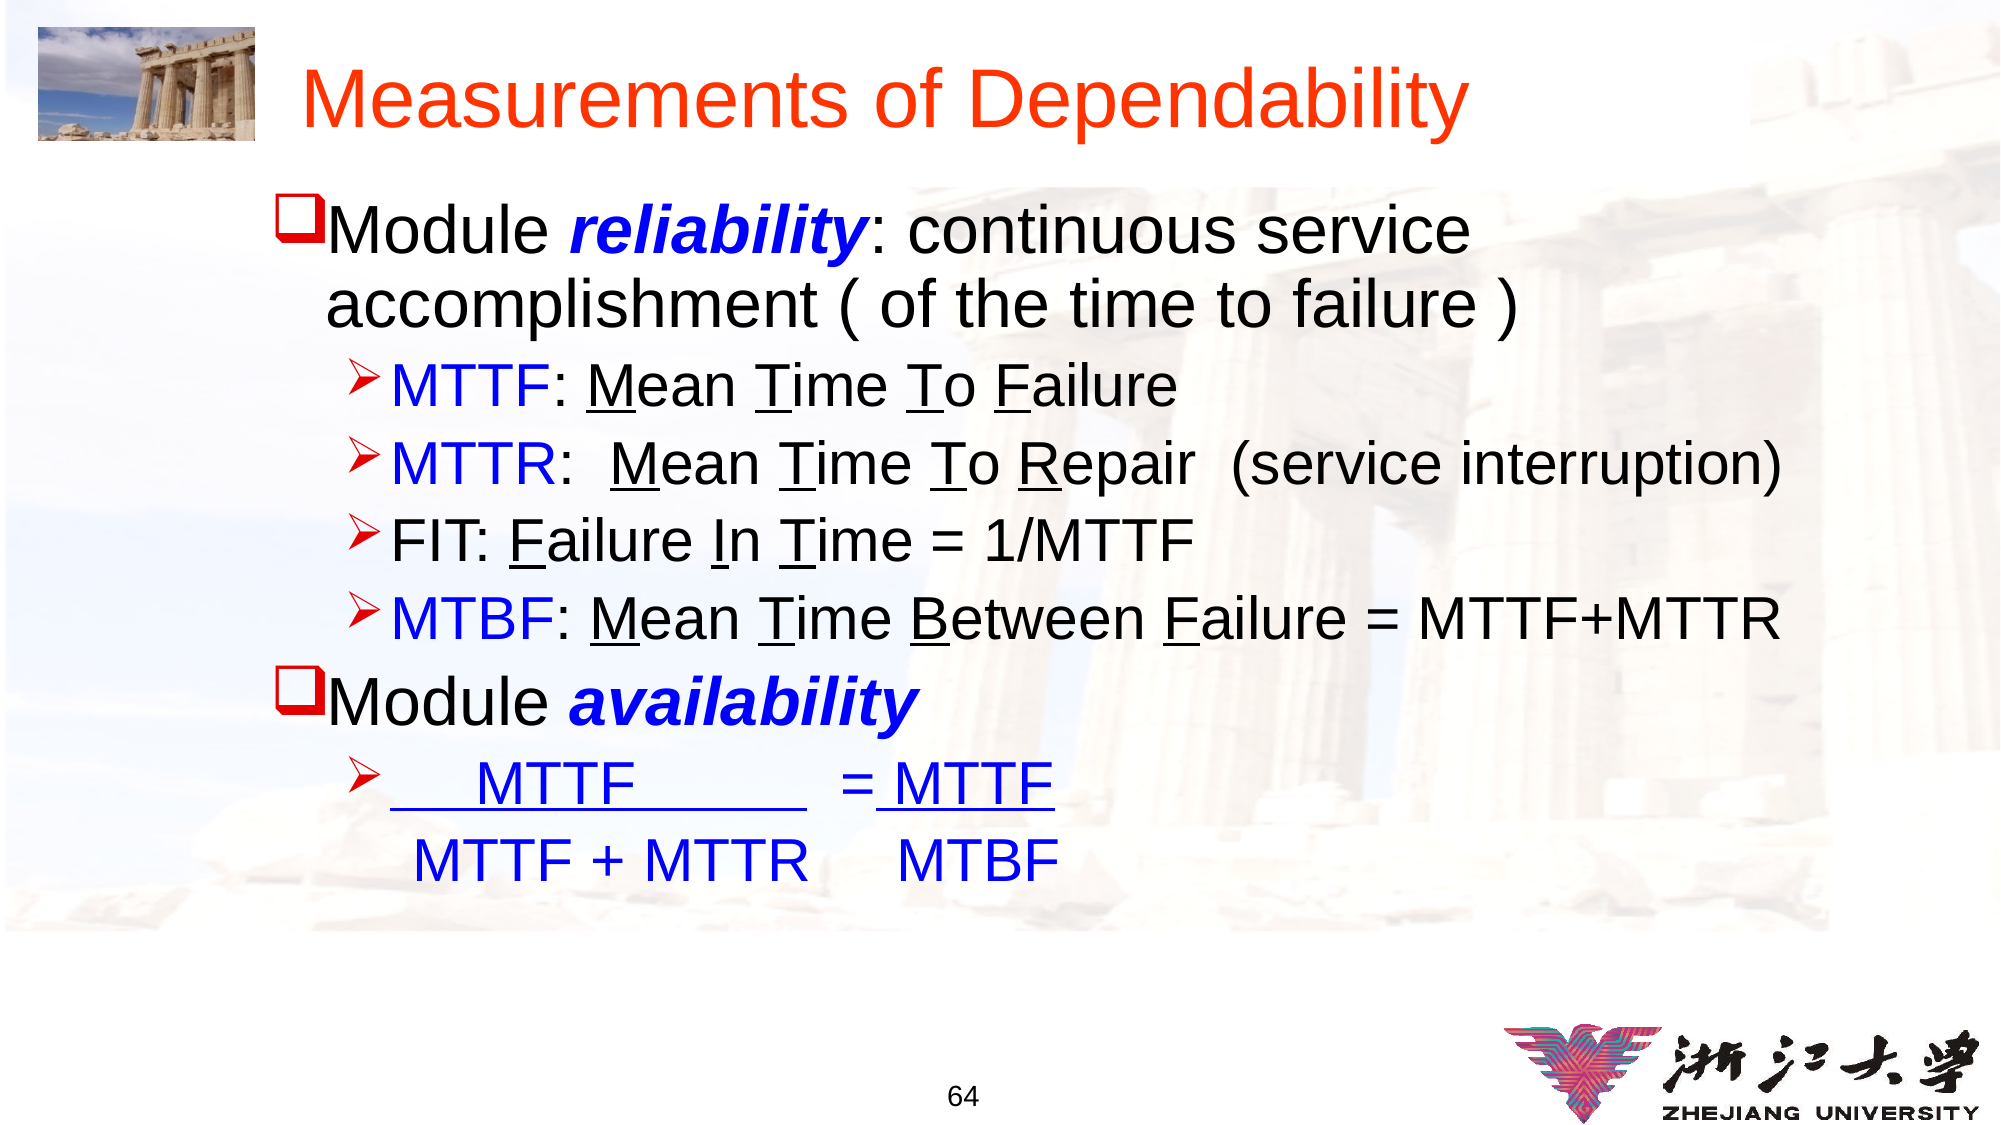

# Measurements of Dependability
Module reliability: continuous service accomplishment ( of the time to failure )
MTTF: Mean Time To Failure
MTTR:  Mean Time To Repair  (service interruption)
FIT: Failure In Time = 1/MTTF
MTBF: Mean Time Between Failure = MTTF+MTTR
Module availability
     MTTF            = MTTF
    MTTF + MTTR     MTBF